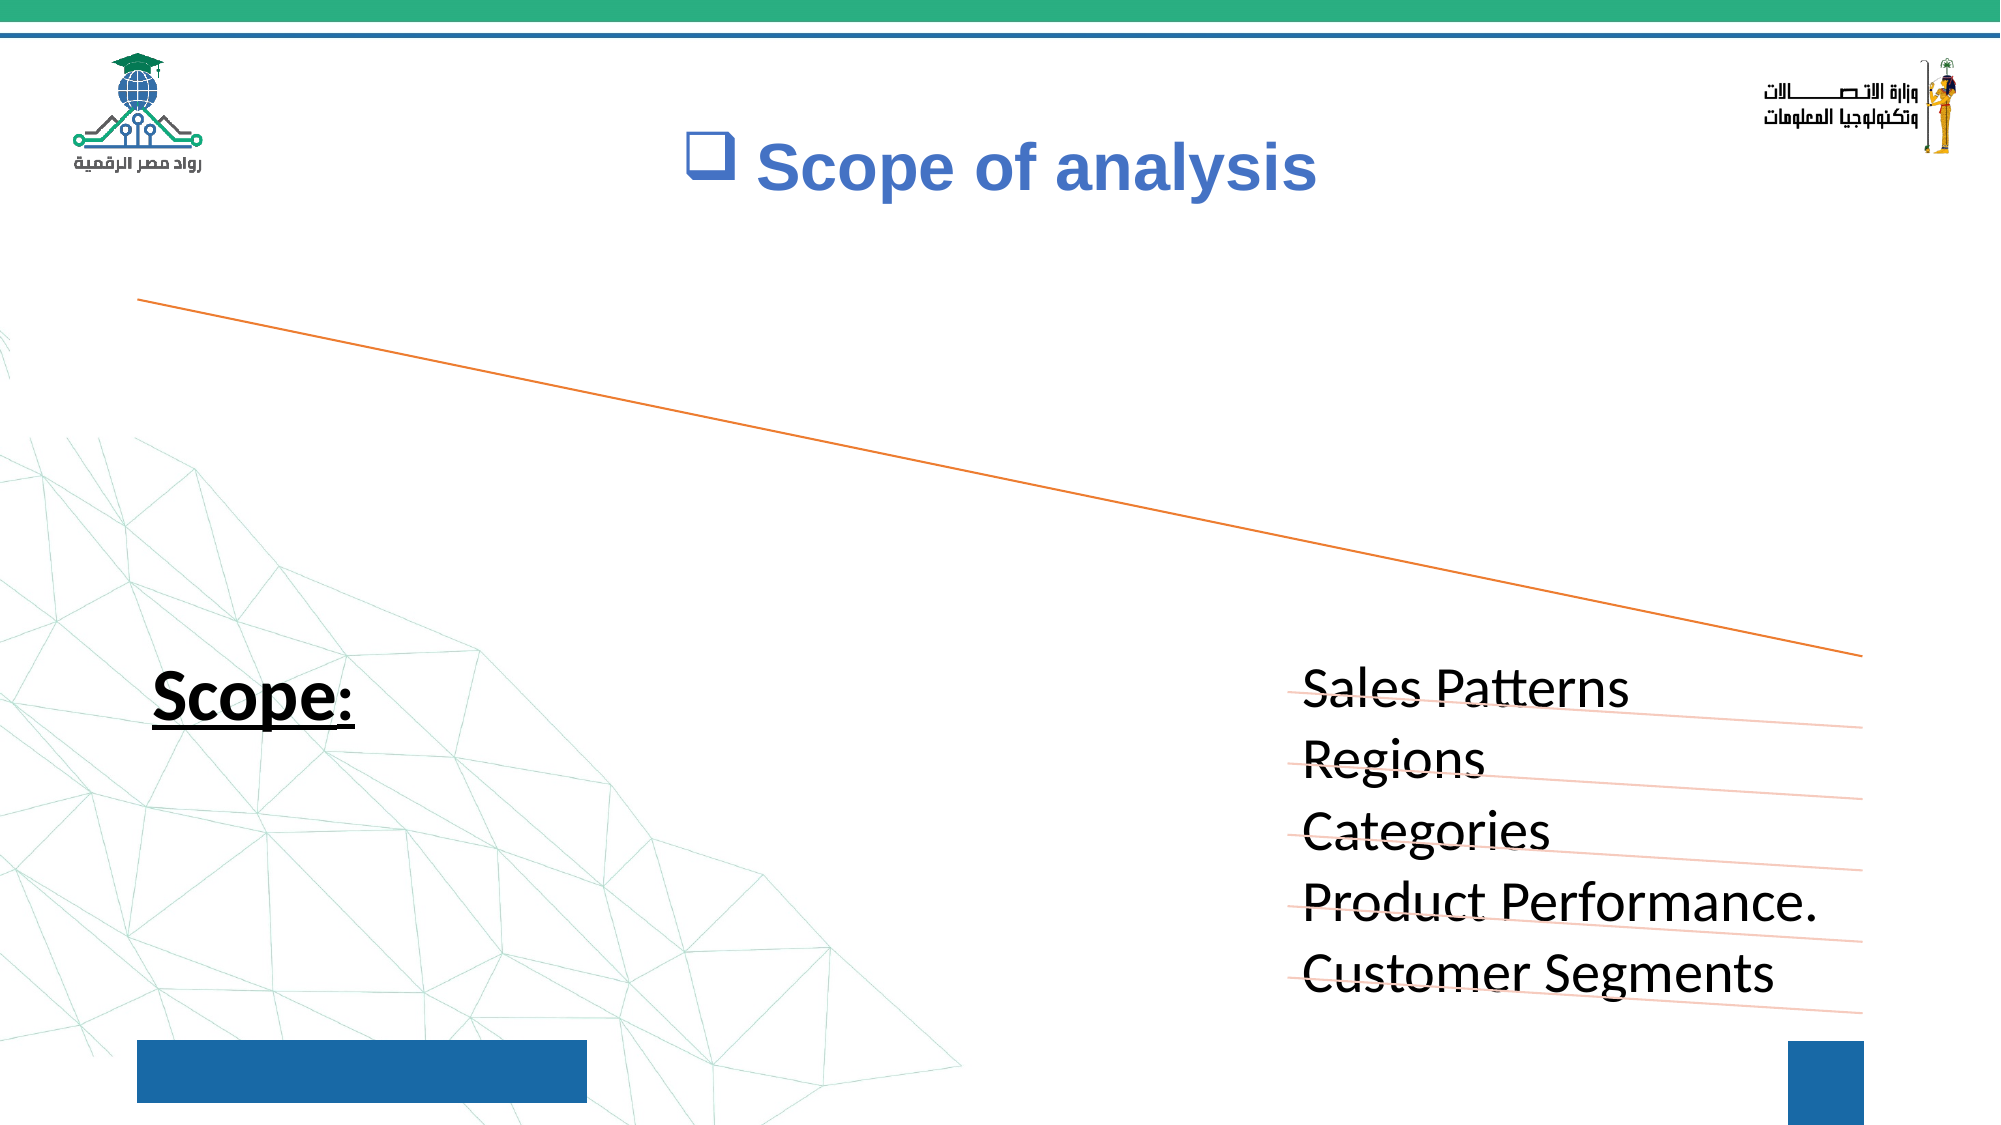

# Scope of analysis
Scope:
Sales Patterns
Regions
Categories
Product Performance.
Customer Segments